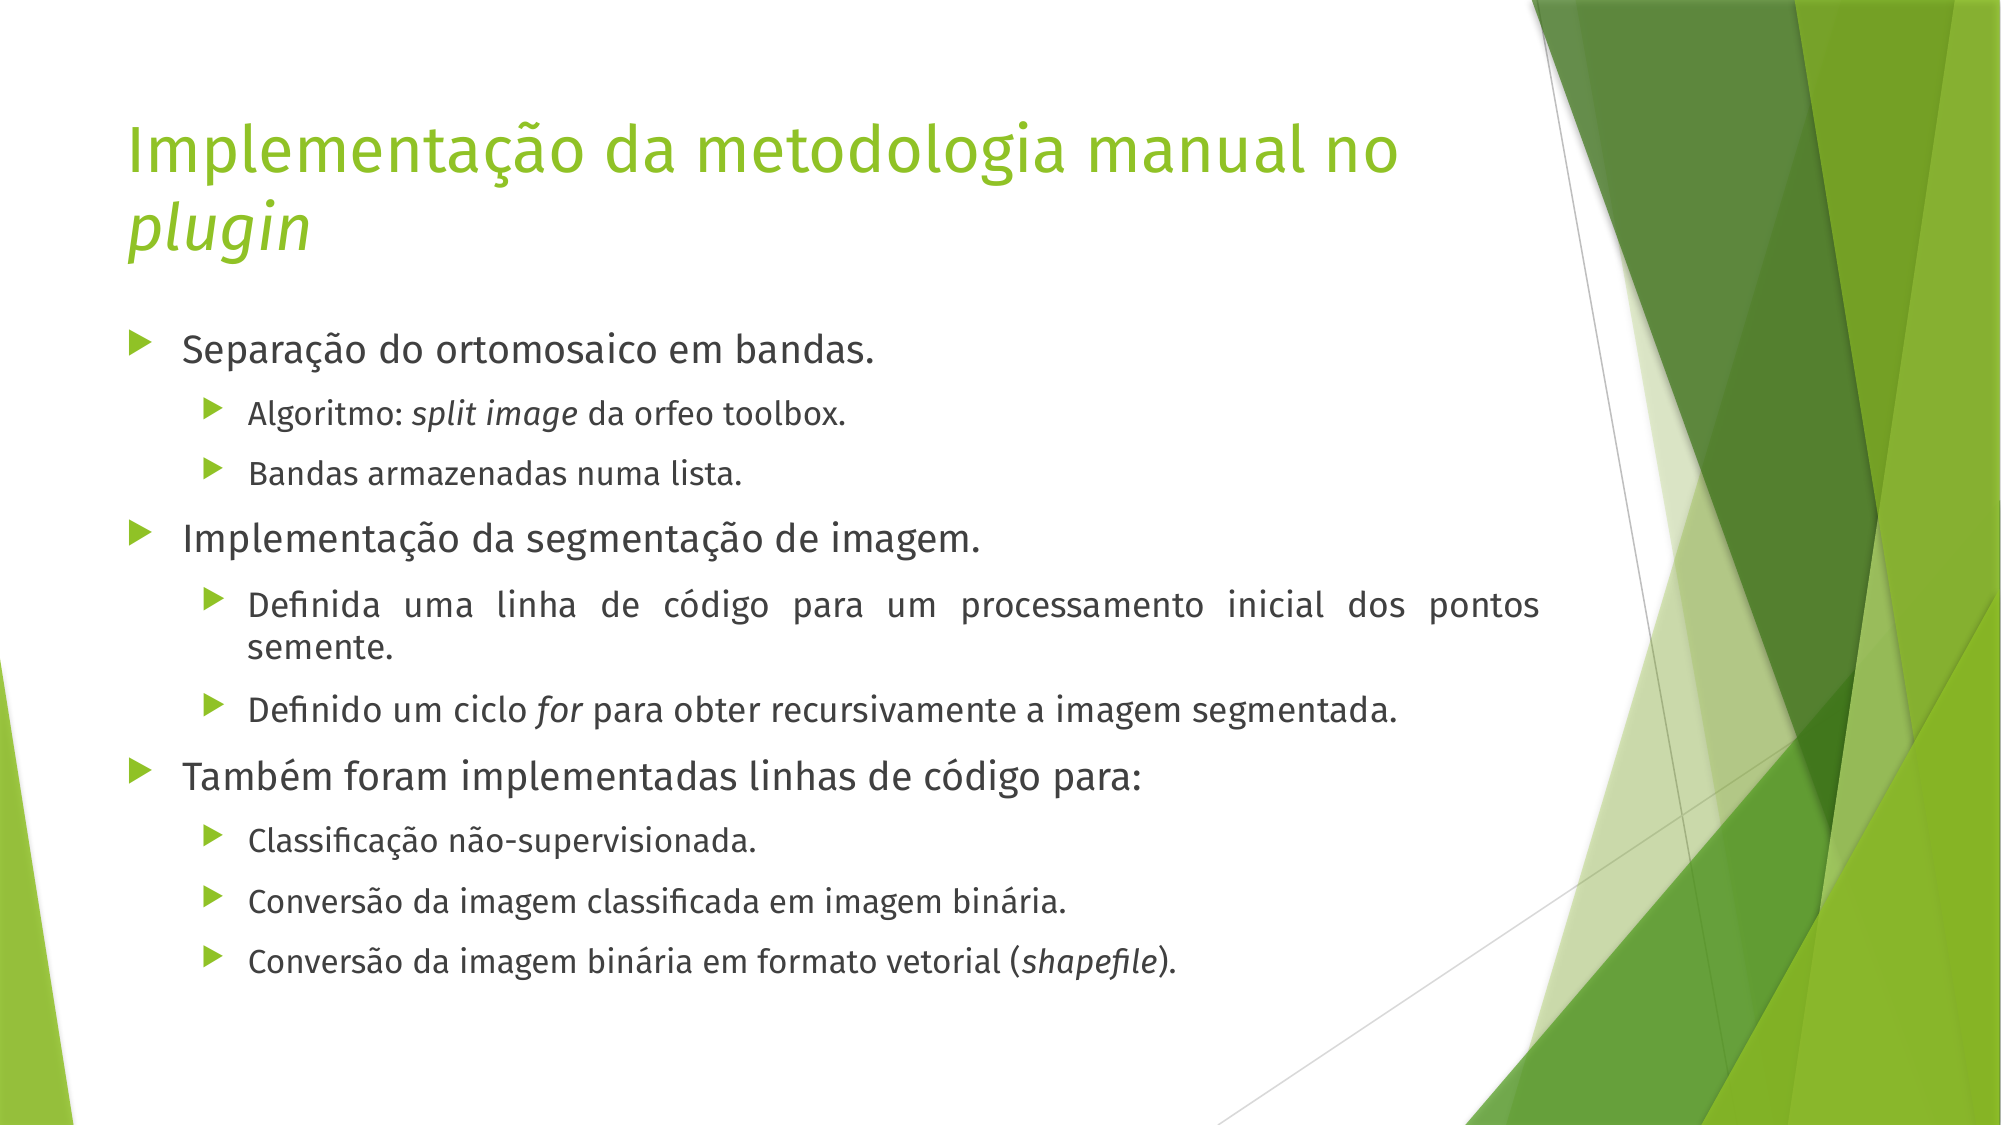

# Implementação da metodologia manual no plugin
Separação do ortomosaico em bandas.
Algoritmo: split image da orfeo toolbox.
Bandas armazenadas numa lista.
Implementação da segmentação de imagem.
Definida uma linha de código para um processamento inicial dos pontos semente.
Definido um ciclo for para obter recursivamente a imagem segmentada.
Também foram implementadas linhas de código para:
Classificação não-supervisionada.
Conversão da imagem classificada em imagem binária.
Conversão da imagem binária em formato vetorial (shapefile).